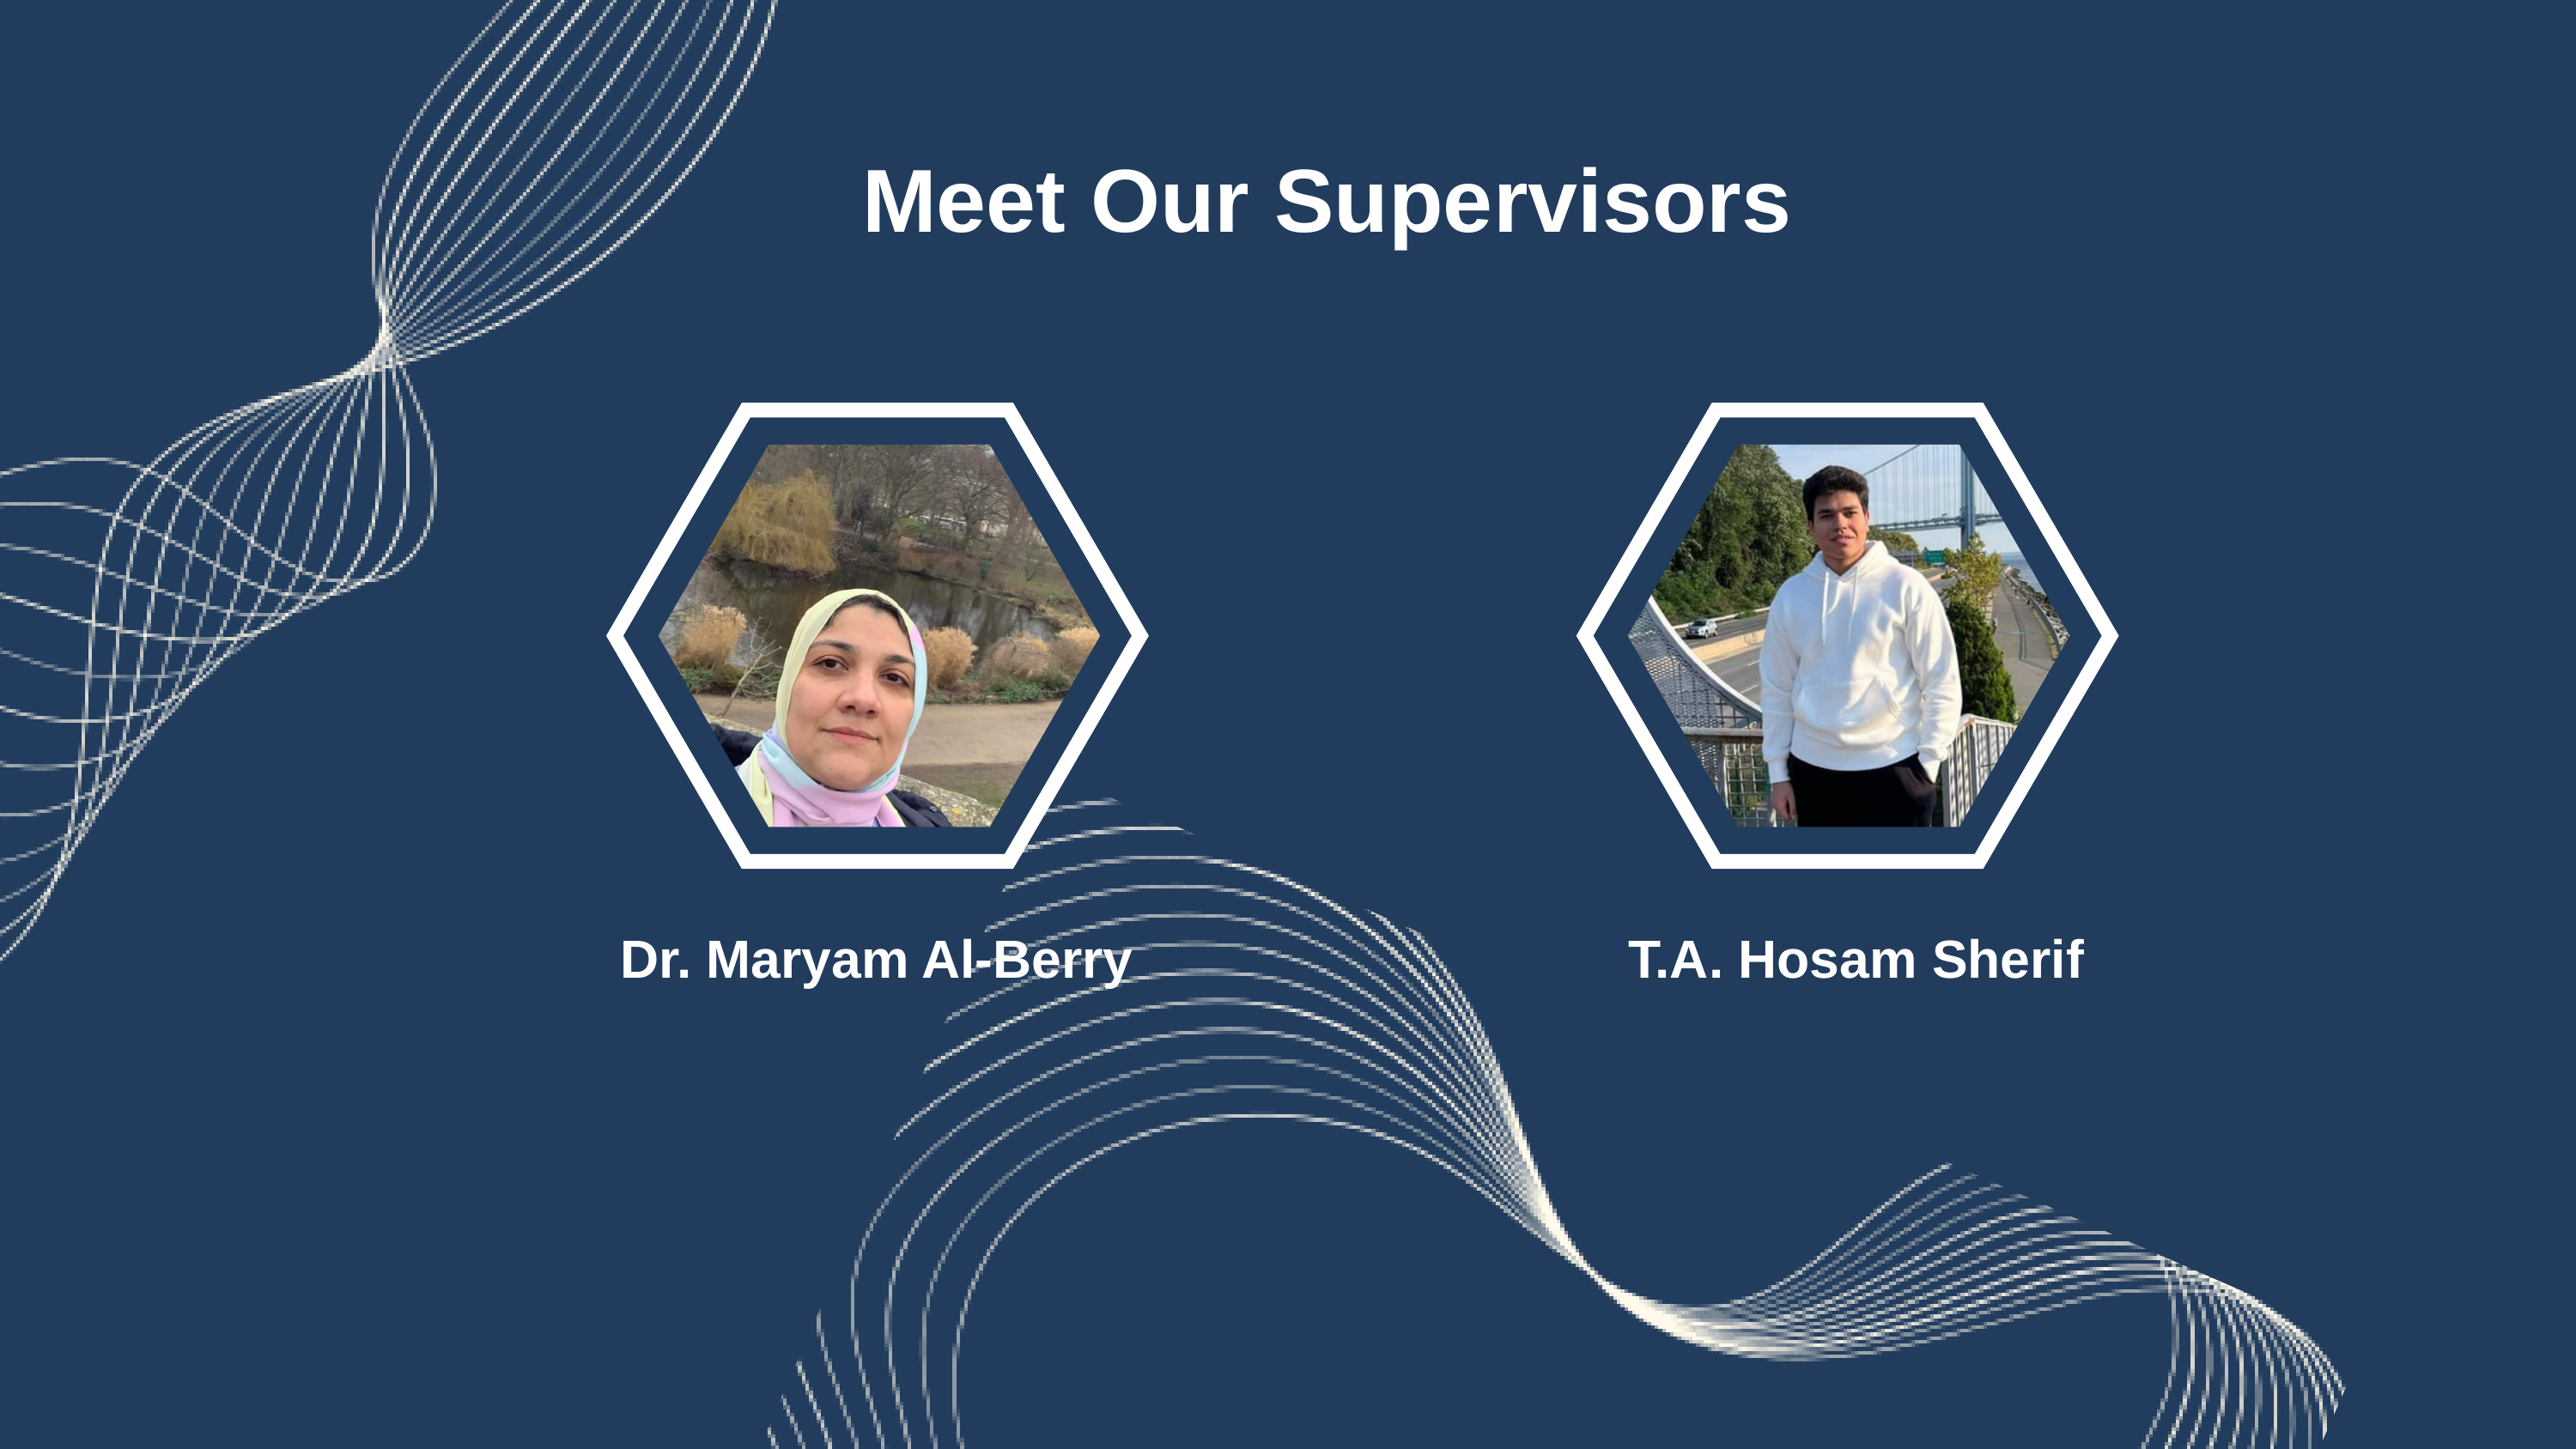

Meet Our Supervisors

Dr. Maryam Al-Berry
T.A. Hosam Sherif